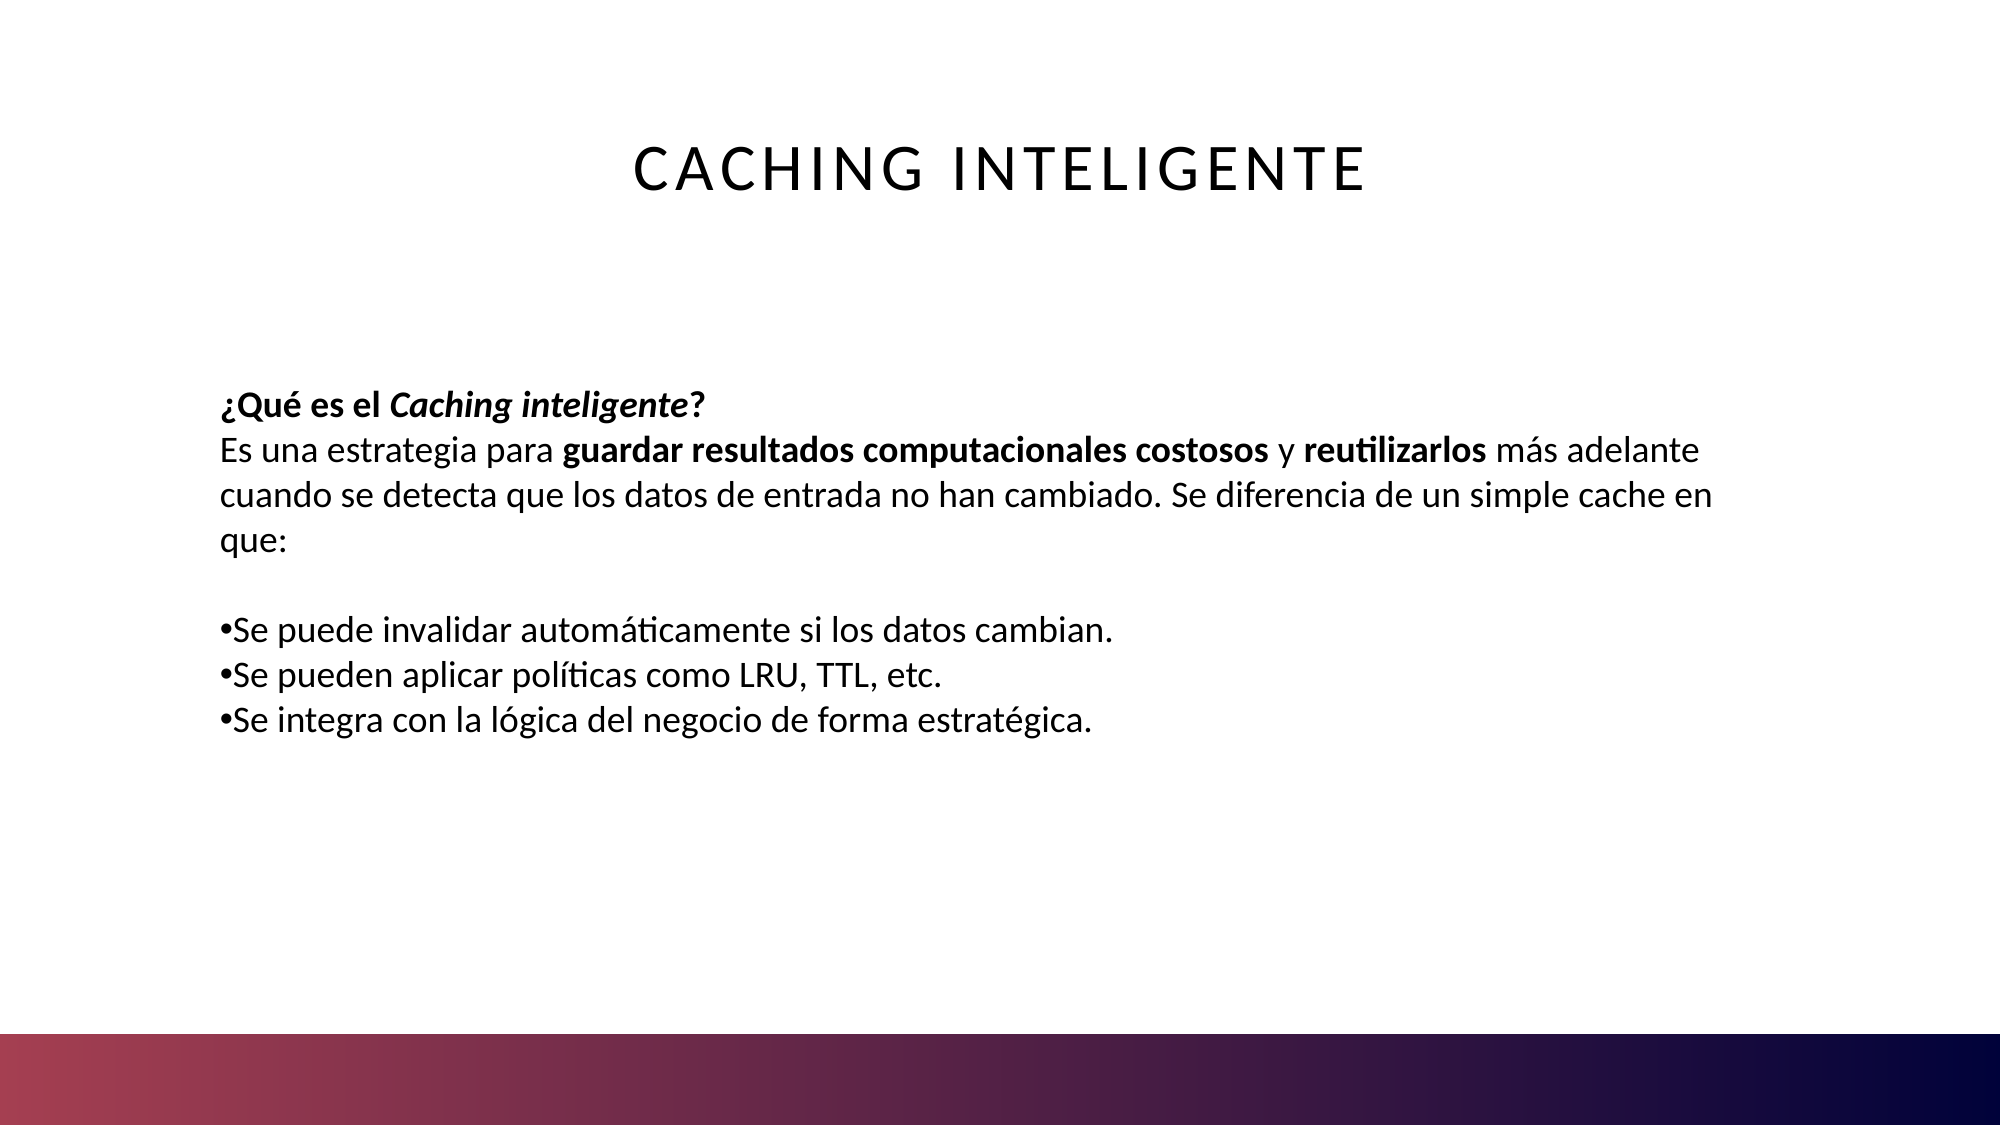

# Caching inteligente
¿Qué es el Caching inteligente?
Es una estrategia para guardar resultados computacionales costosos y reutilizarlos más adelante cuando se detecta que los datos de entrada no han cambiado. Se diferencia de un simple cache en que:

Se puede invalidar automáticamente si los datos cambian.
Se pueden aplicar políticas como LRU, TTL, etc.
Se integra con la lógica del negocio de forma estratégica.